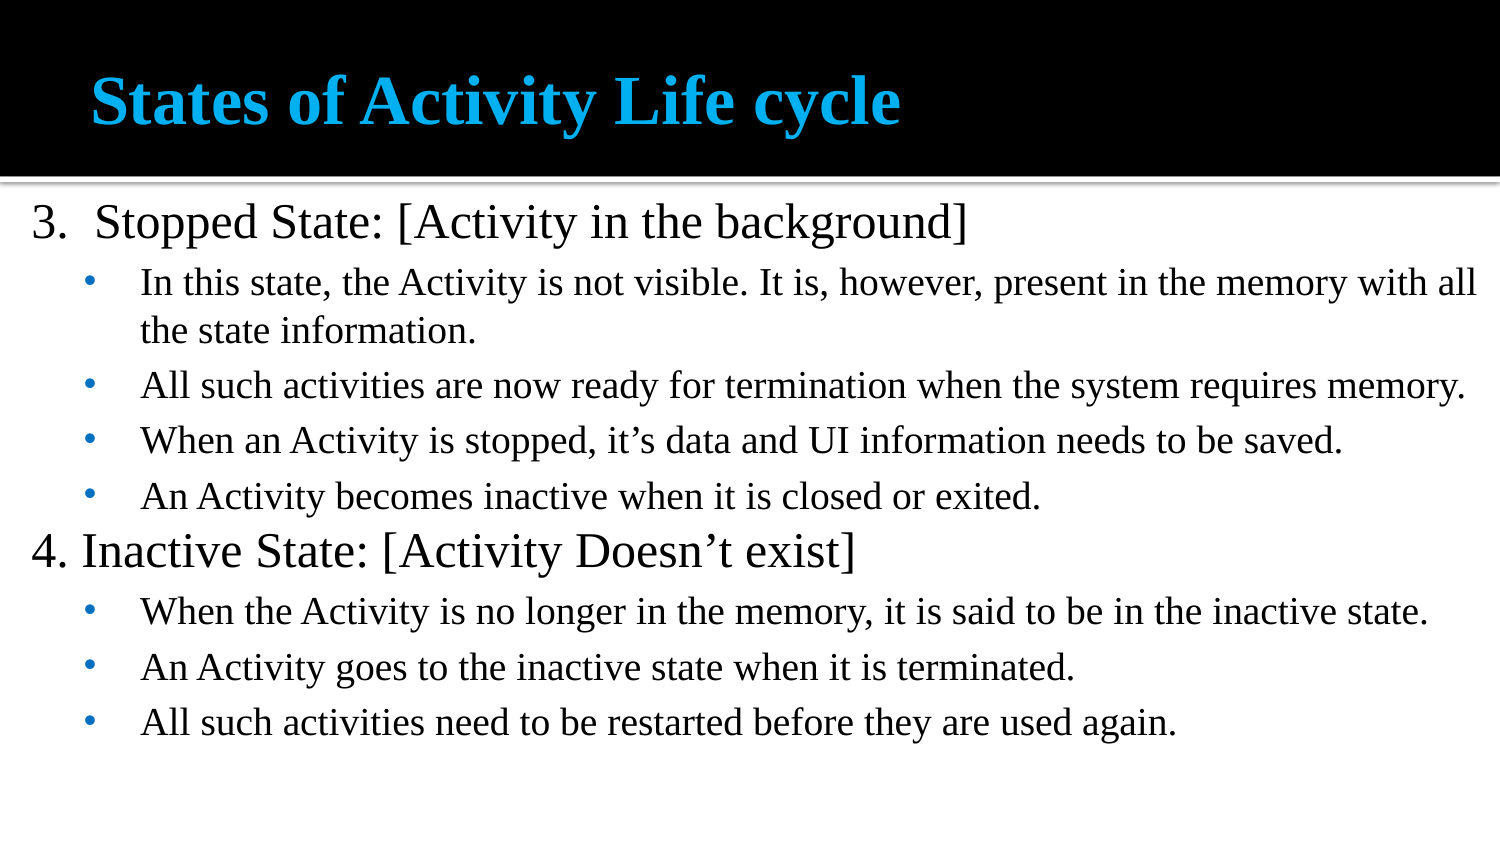

# States of Activity Life cycle
3.  Stopped State: [Activity in the background]
In this state, the Activity is not visible. It is, however, present in the memory with all the state information.
All such activities are now ready for termination when the system requires memory.
When an Activity is stopped, it’s data and UI information needs to be saved.
An Activity becomes inactive when it is closed or exited.
4. Inactive State: [Activity Doesn’t exist]
When the Activity is no longer in the memory, it is said to be in the inactive state.
An Activity goes to the inactive state when it is terminated.
All such activities need to be restarted before they are used again.